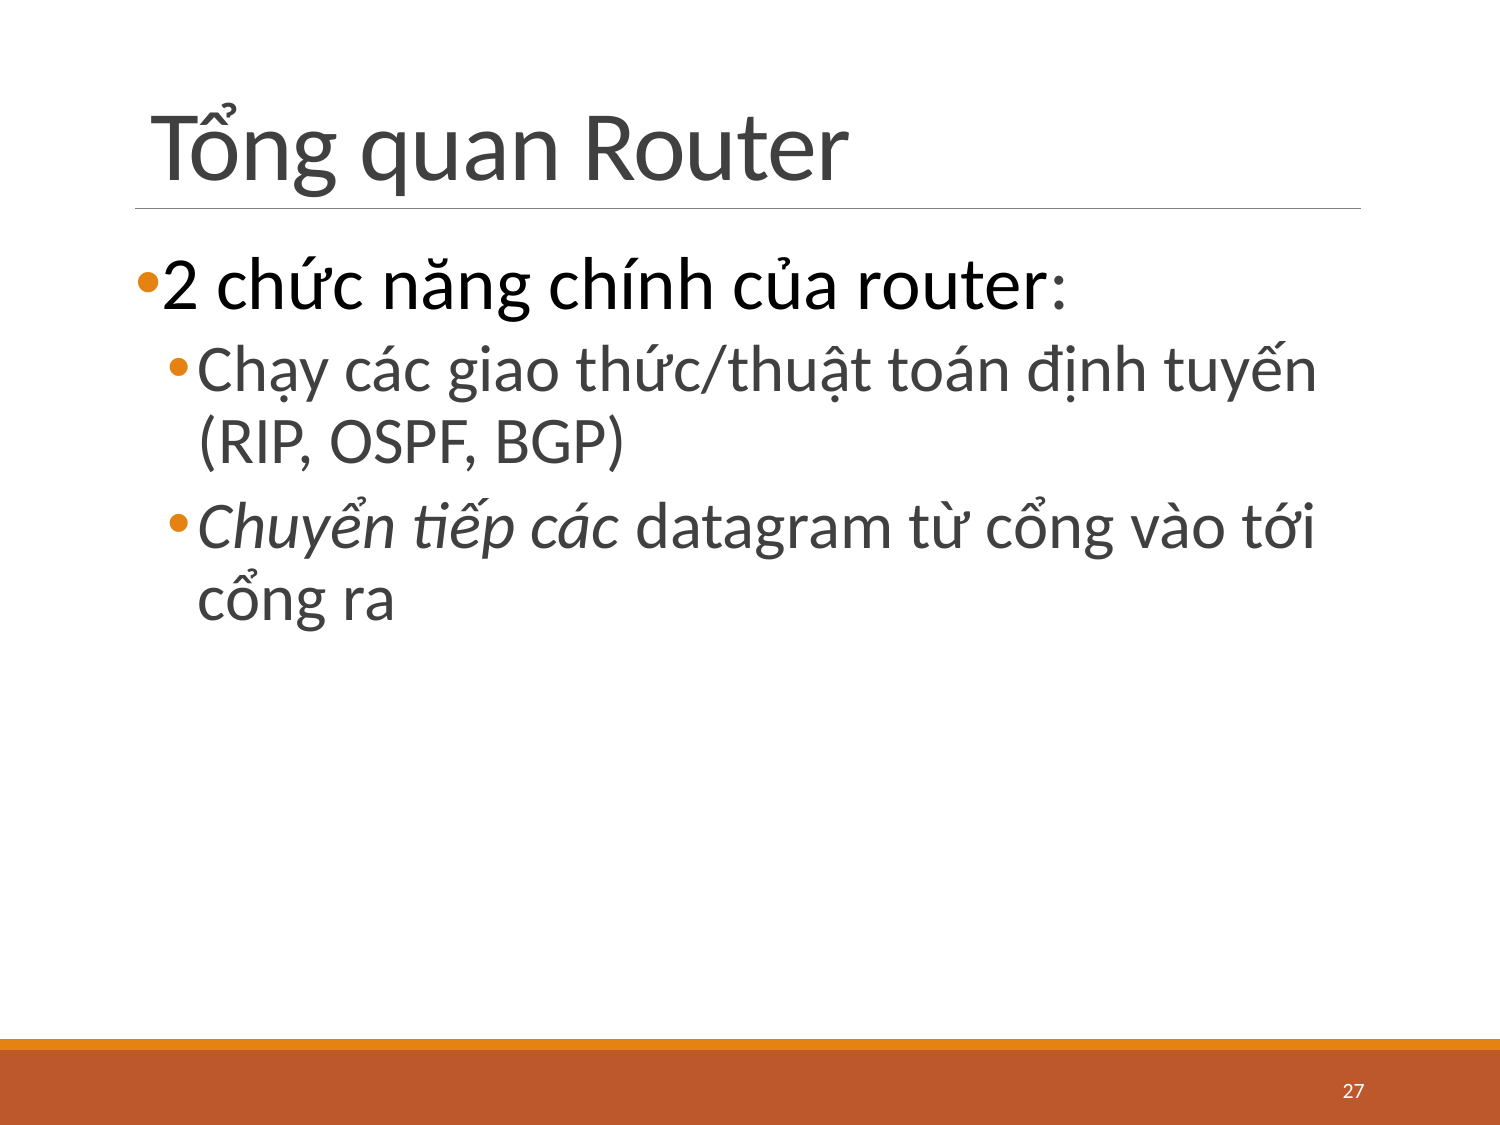

# Tổng quan Router
2 chức năng chính của router:
Chạy các giao thức/thuật toán định tuyến (RIP, OSPF, BGP)
Chuyển tiếp các datagram từ cổng vào tới cổng ra

27